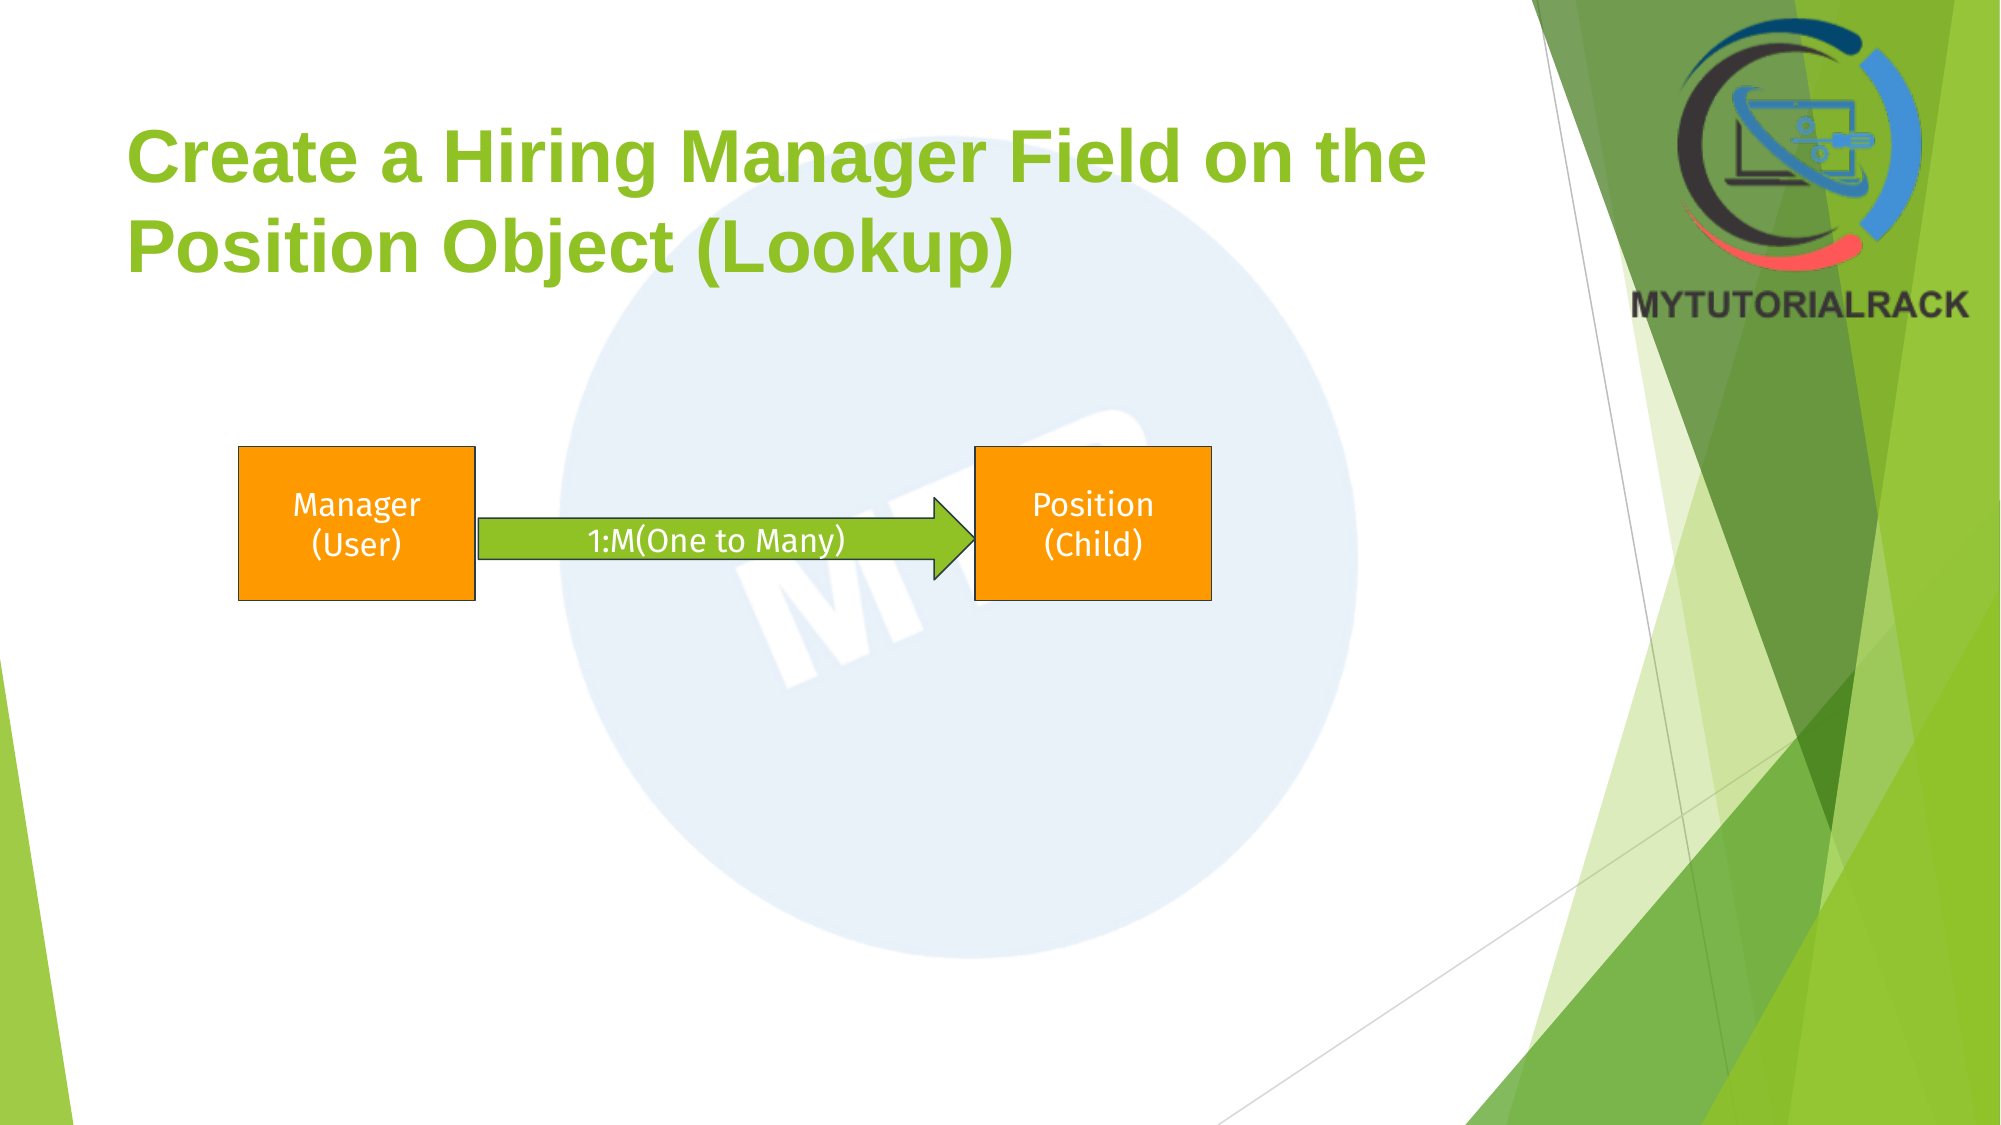

# Create a Hiring Manager Field on the Position Object (Lookup)

Manager
(User)
Position
(Child)
1:M(One to Many)